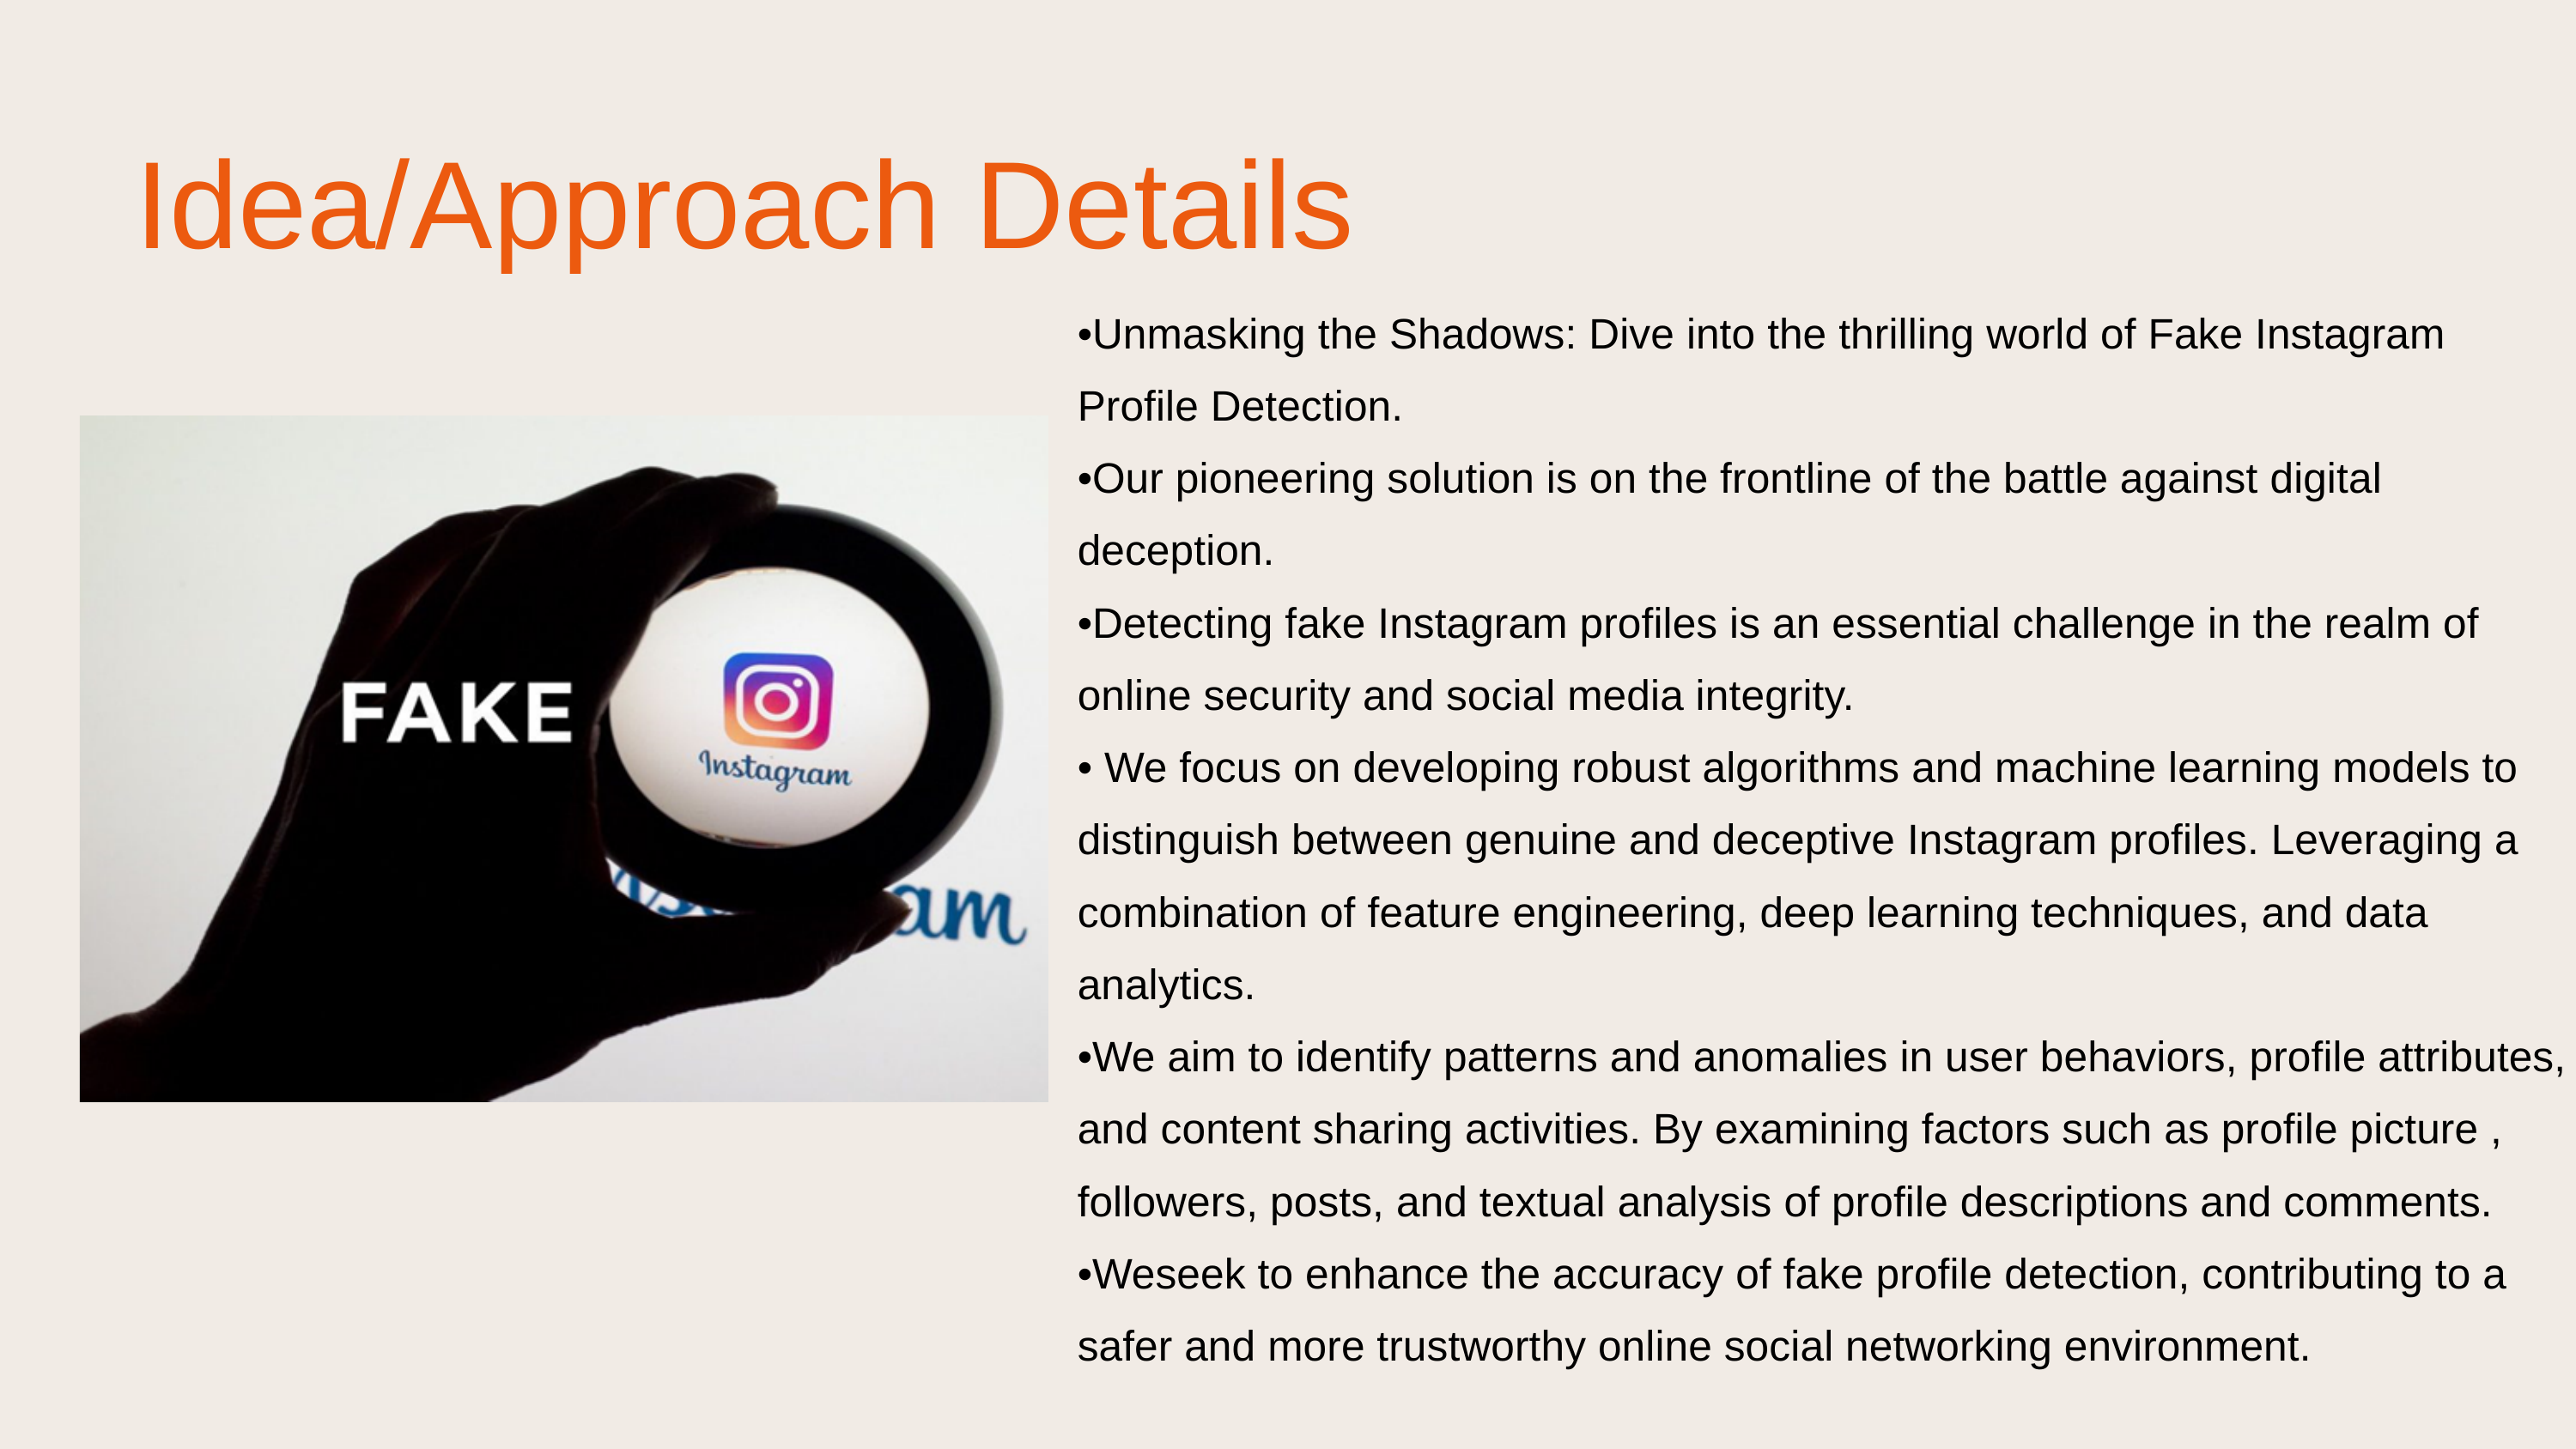

Idea/Approach Details
•Unmasking the Shadows: Dive into the thrilling world of Fake Instagram Profile Detection.
•Our pioneering solution is on the frontline of the battle against digital deception.
•Detecting fake Instagram profiles is an essential challenge in the realm of online security and social media integrity.
• We focus on developing robust algorithms and machine learning models to distinguish between genuine and deceptive Instagram profiles. Leveraging a combination of feature engineering, deep learning techniques, and data analytics.
•We aim to identify patterns and anomalies in user behaviors, profile attributes, and content sharing activities. By examining factors such as profile picture , followers, posts, and textual analysis of profile descriptions and comments.
•Weseek to enhance the accuracy of fake profile detection, contributing to a safer and more trustworthy online social networking environment.